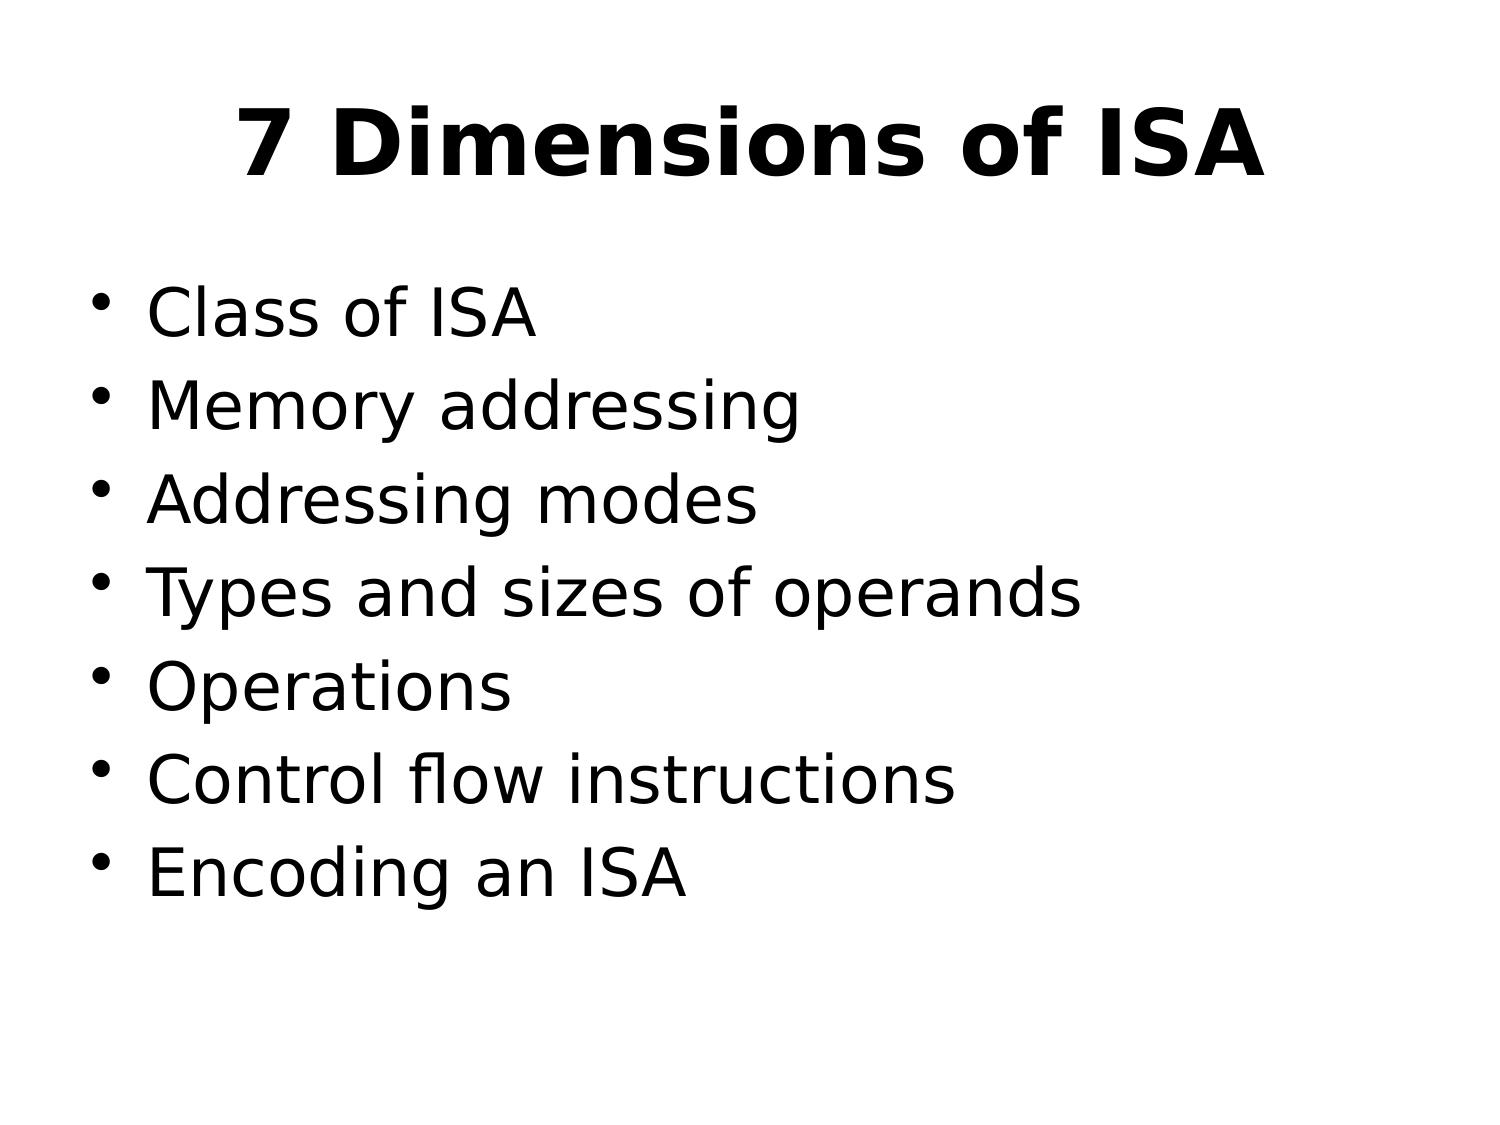

# 7 Dimensions of ISA
Class of ISA
Memory addressing
Addressing modes
Types and sizes of operands
Operations
Control flow instructions
Encoding an ISA